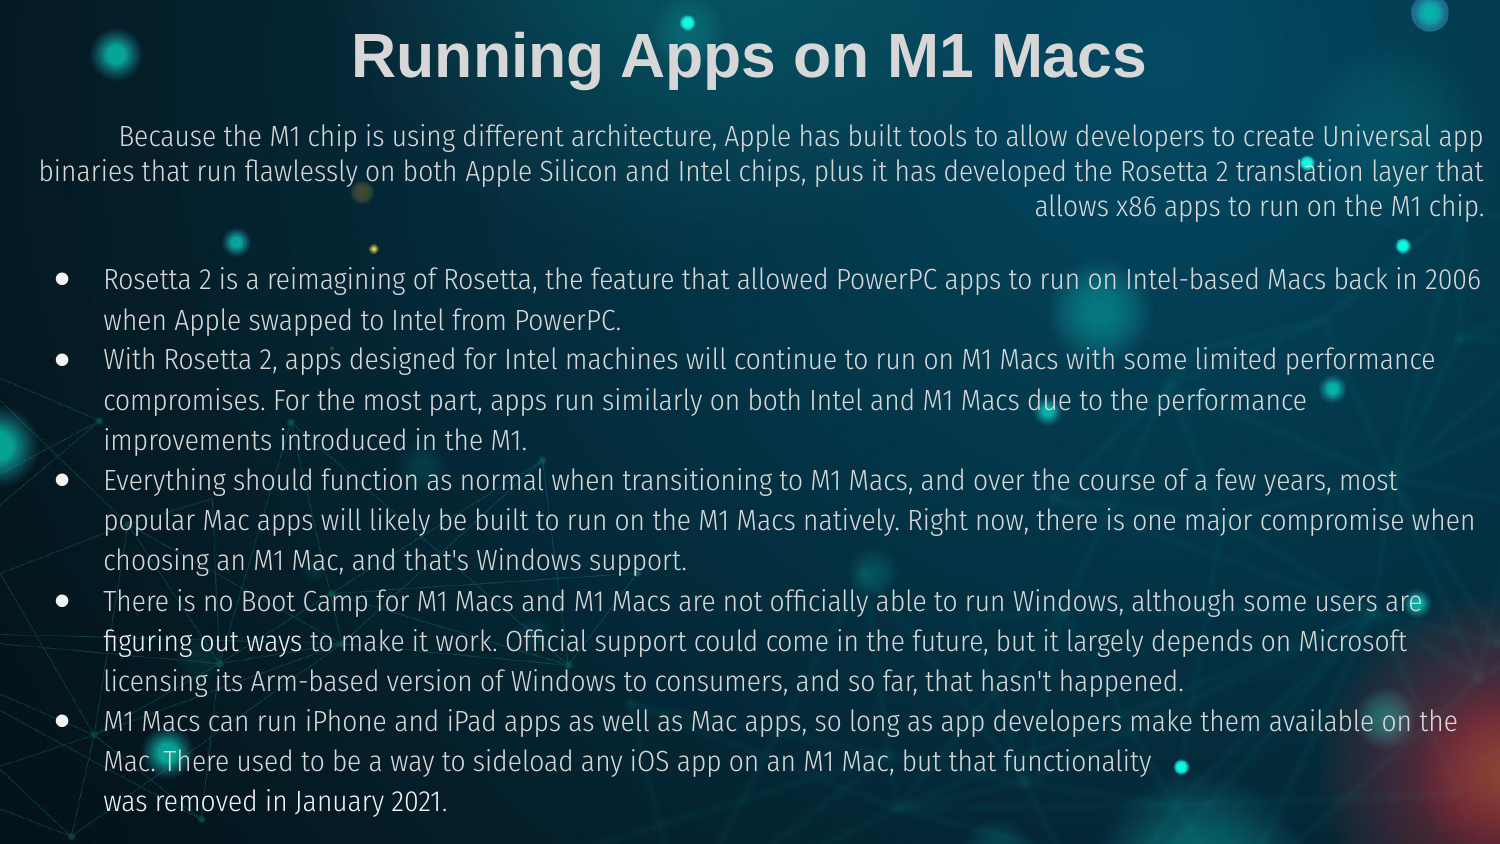

# Running Apps on M1 Macs
Because the M1 chip is using different architecture, Apple has built tools to allow developers to create Universal app binaries that run flawlessly on both ‌Apple Silicon‌ and Intel chips, plus it has developed the Rosetta 2 translation layer that allows x86 apps to run on the M1 chip.
Rosetta 2 is a reimagining of Rosetta, the feature that allowed PowerPC apps to run on Intel-based Macs back in 2006 when Apple swapped to Intel from PowerPC.
With Rosetta 2, apps designed for Intel machines will continue to run on M1 Macs with some limited performance compromises. For the most part, apps run similarly on both Intel and M1 Macs due to the performance improvements introduced in the M1.
Everything should function as normal when transitioning to M1 Macs, and over the course of a few years, most popular Mac apps will likely be built to run on the M1 Macs natively. Right now, there is one major compromise when choosing an M1 Mac, and that's Windows support.
There is no Boot Camp for M1 Macs and M1 Macs are not officially able to run Windows, although some users are figuring out ways to make it work. Official support could come in the future, but it largely depends on Microsoft licensing its Arm-based version of Windows to consumers, and so far, that hasn't happened.
M1 Macs can run ‌iPhone‌ and ‌iPad‌ apps as well as Mac apps, so long as app developers make them available on the Mac. There used to be a way to sideload any iOS app on an M1 Mac, but that functionality was removed in January 2021.